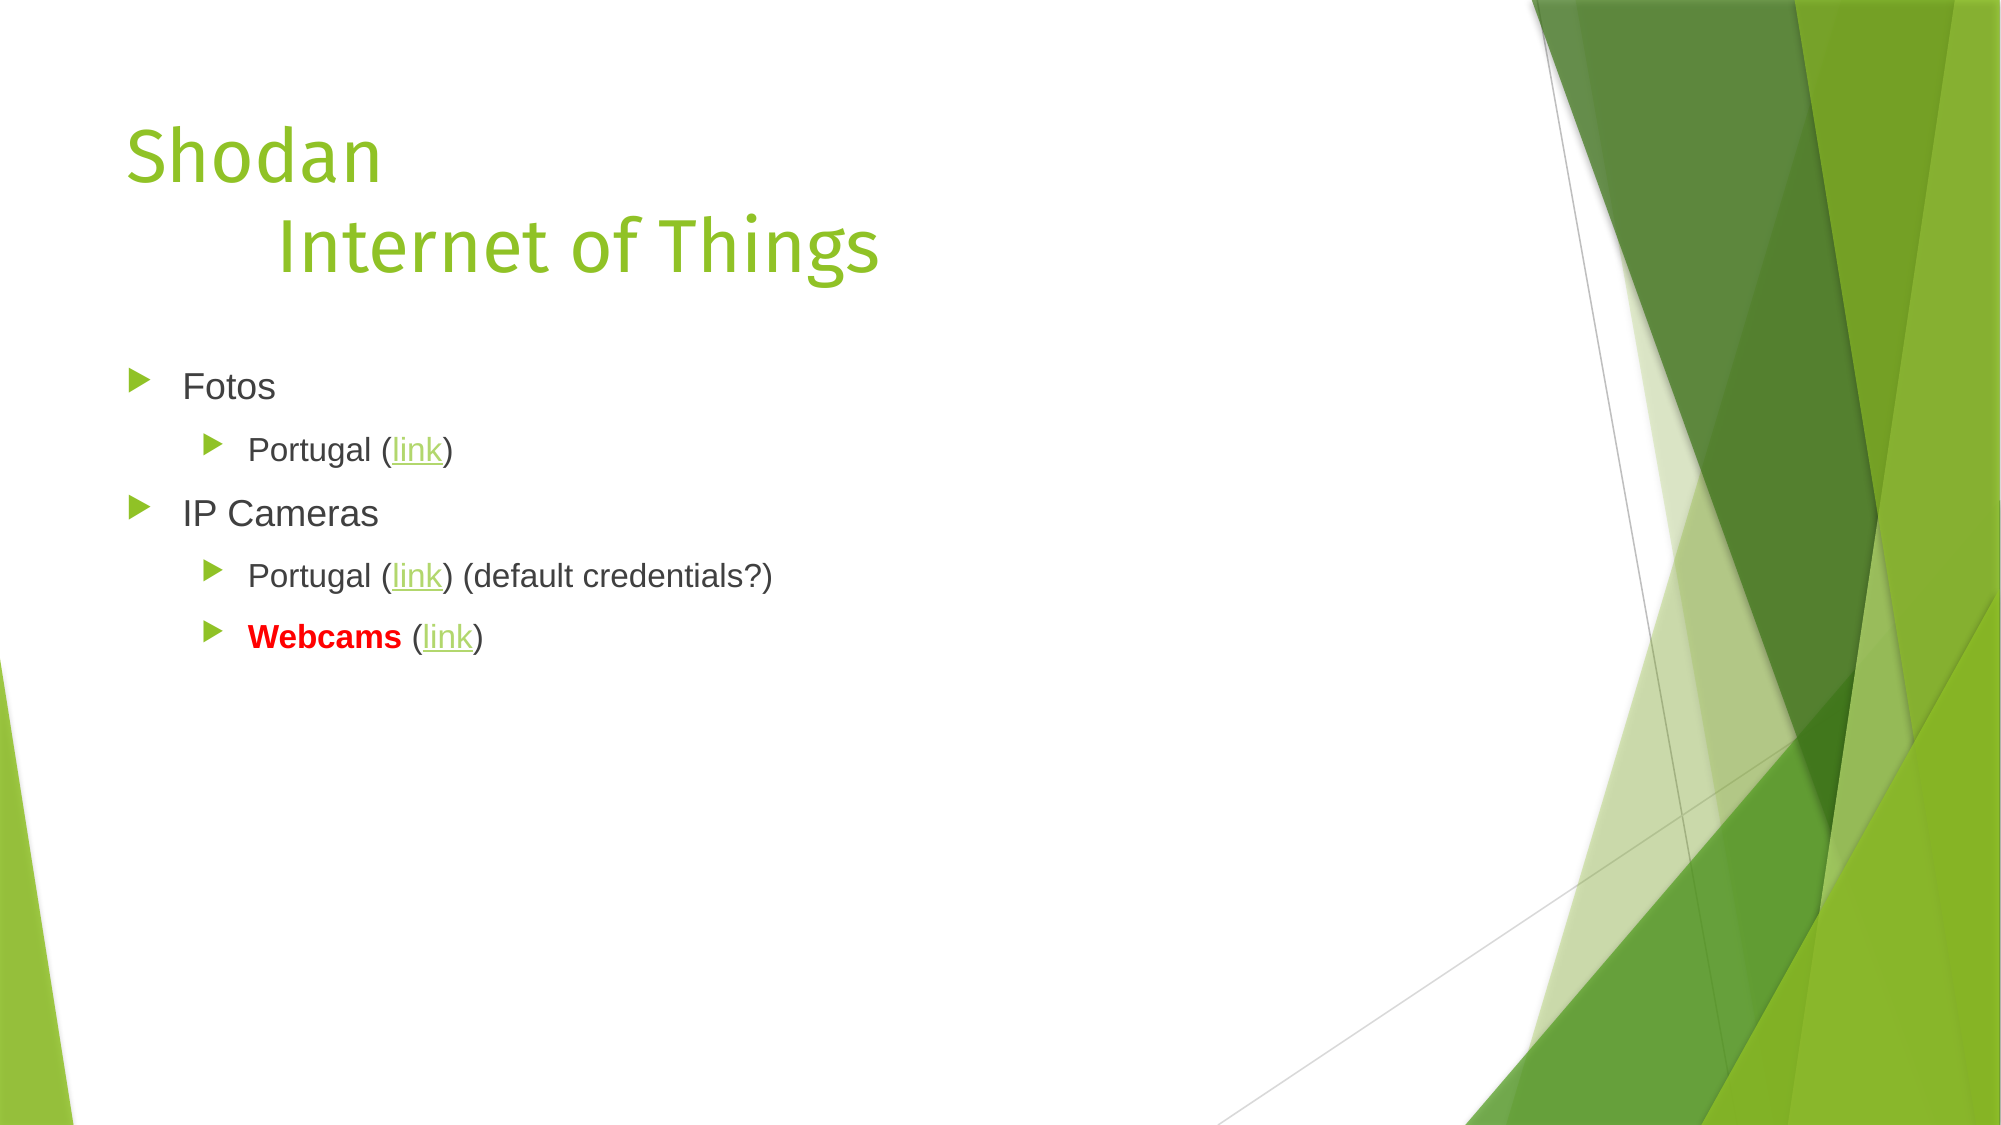

# Shodan Internet of Things
Fotos
Portugal (link)
IP Cameras
Portugal (link) (default credentials?)
Webcams (link)